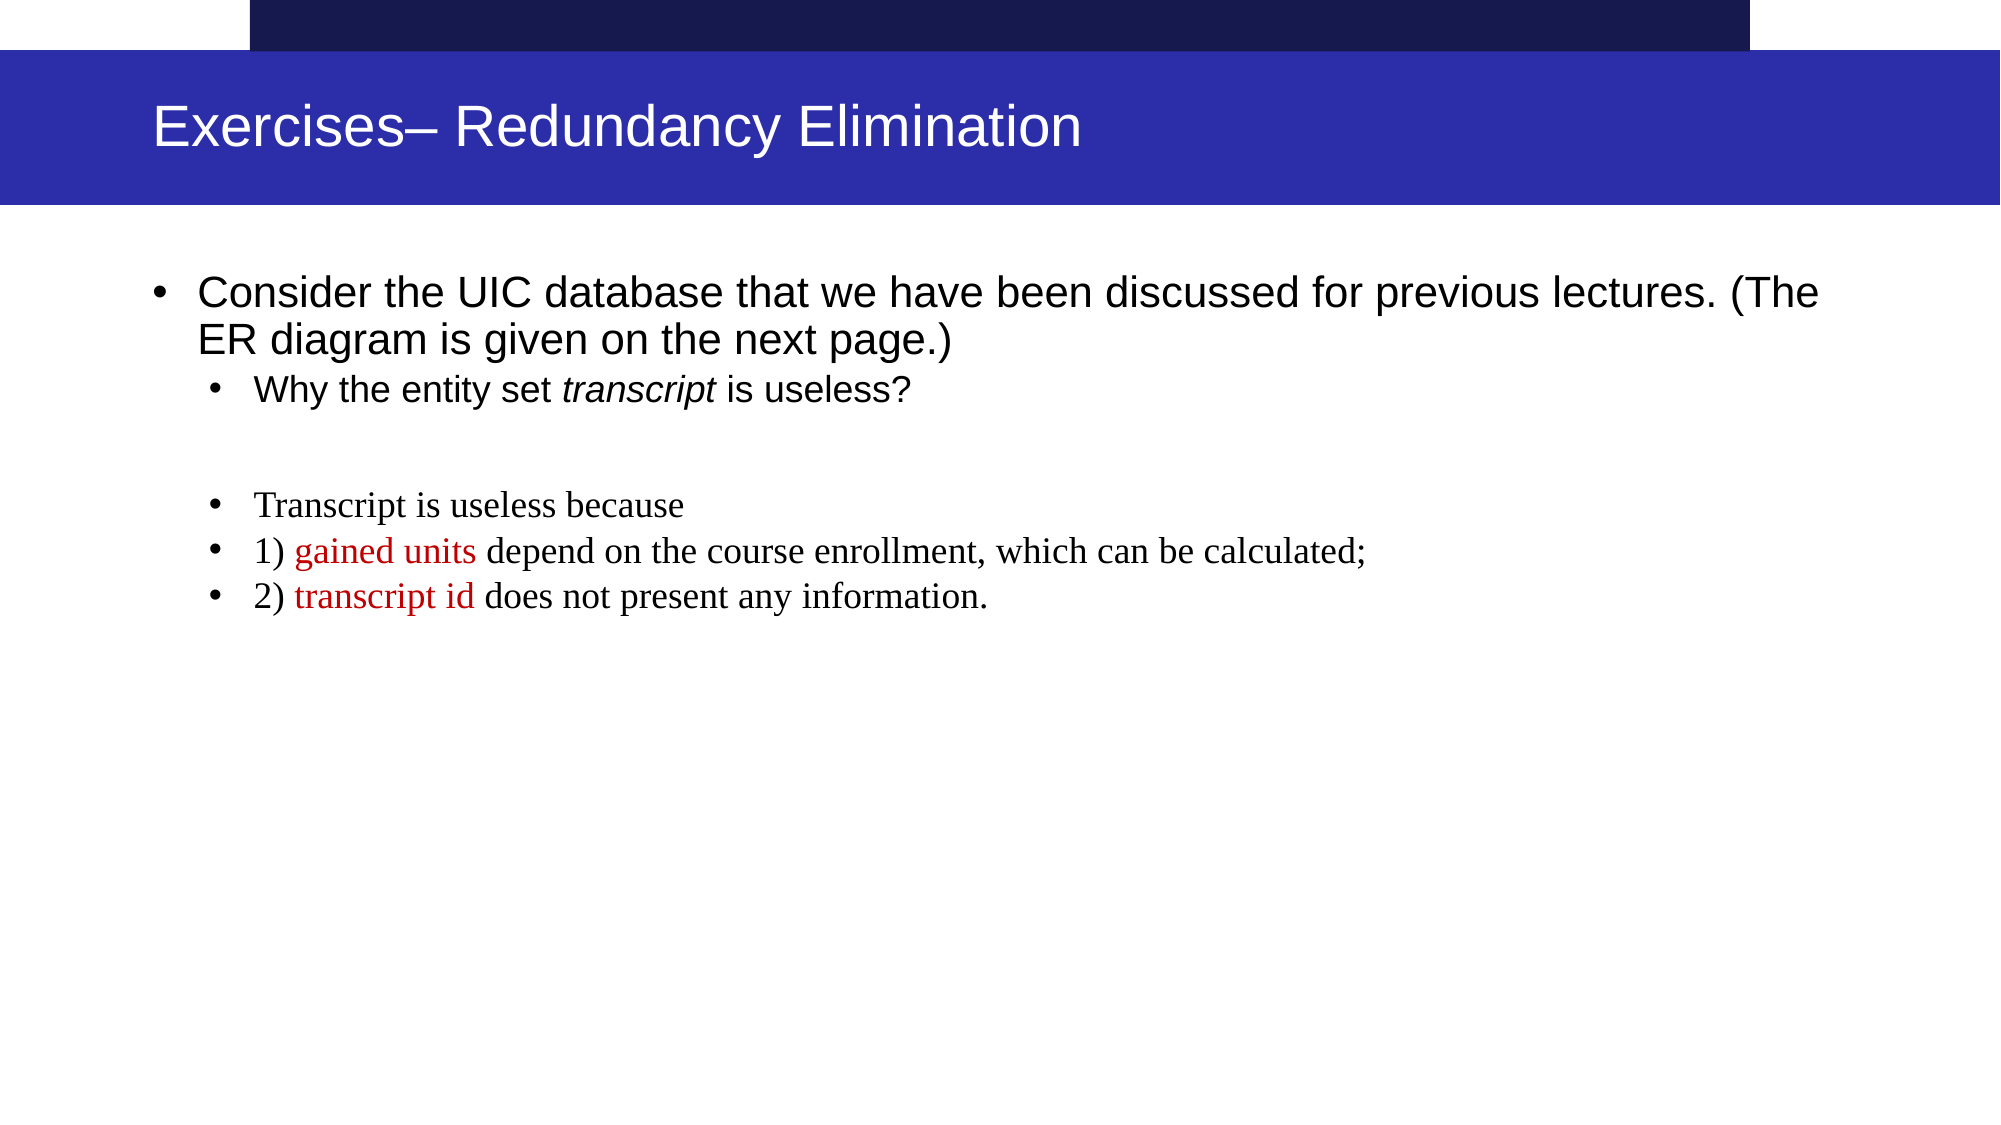

# Exercises– Redundancy Elimination
Consider the UIC database that we have been discussed for previous lectures. (The ER diagram is given on the next page.)
Why the entity set transcript is useless?

Transcript is useless because
1) gained units depend on the course enrollment, which can be calculated;
2) transcript id does not present any information.